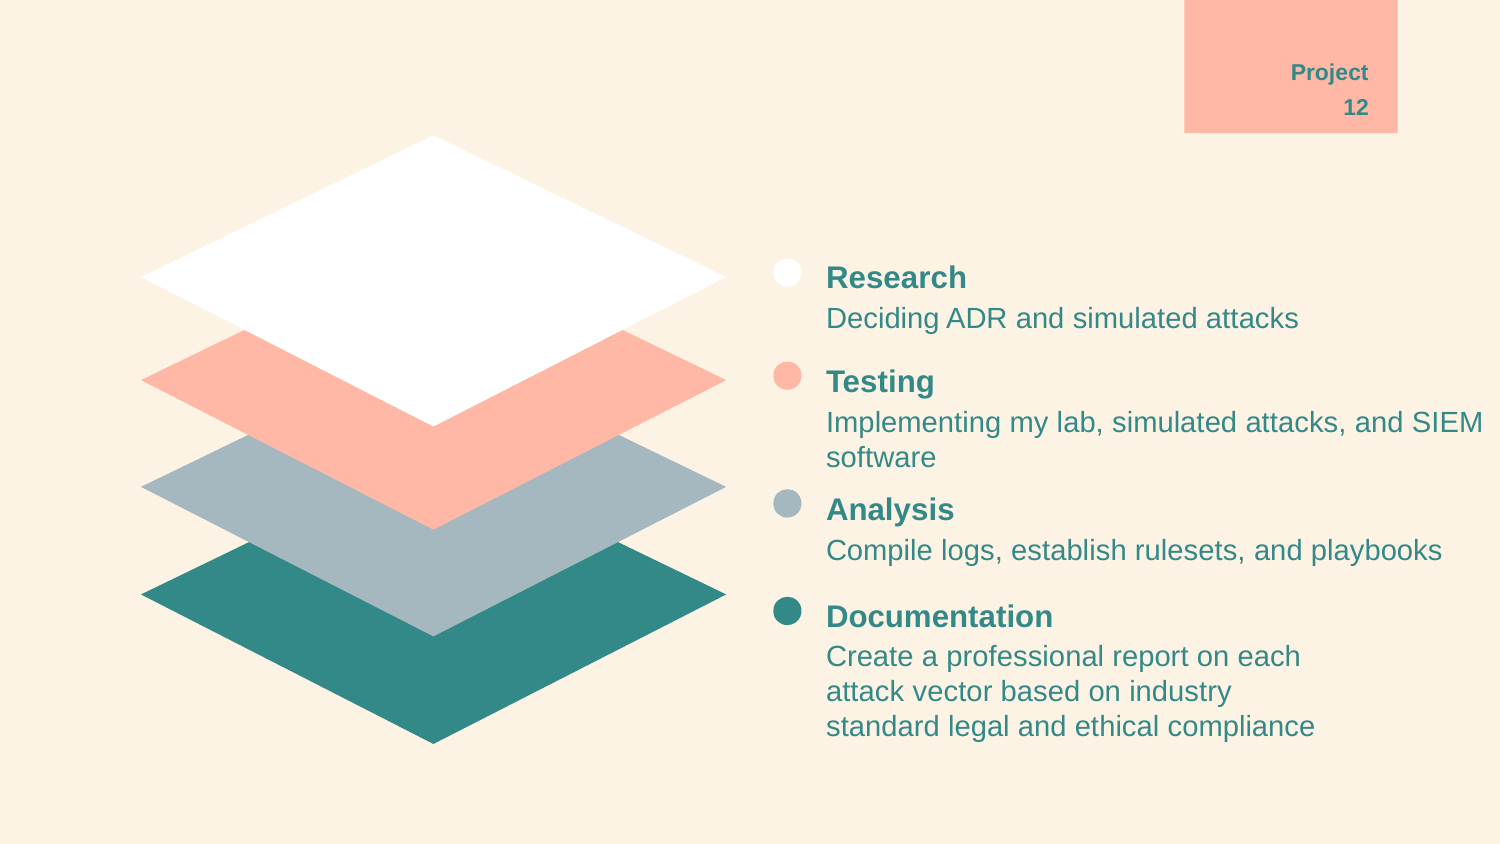

# Project
12

Research

Deciding ADR and simulated attacks

Testing

Implementing my lab, simulated attacks, and SIEM software

Analysis

Compile logs, establish rulesets, and playbooks
Documentation

Create a professional report on each attack vector based on industry standard legal and ethical compliance